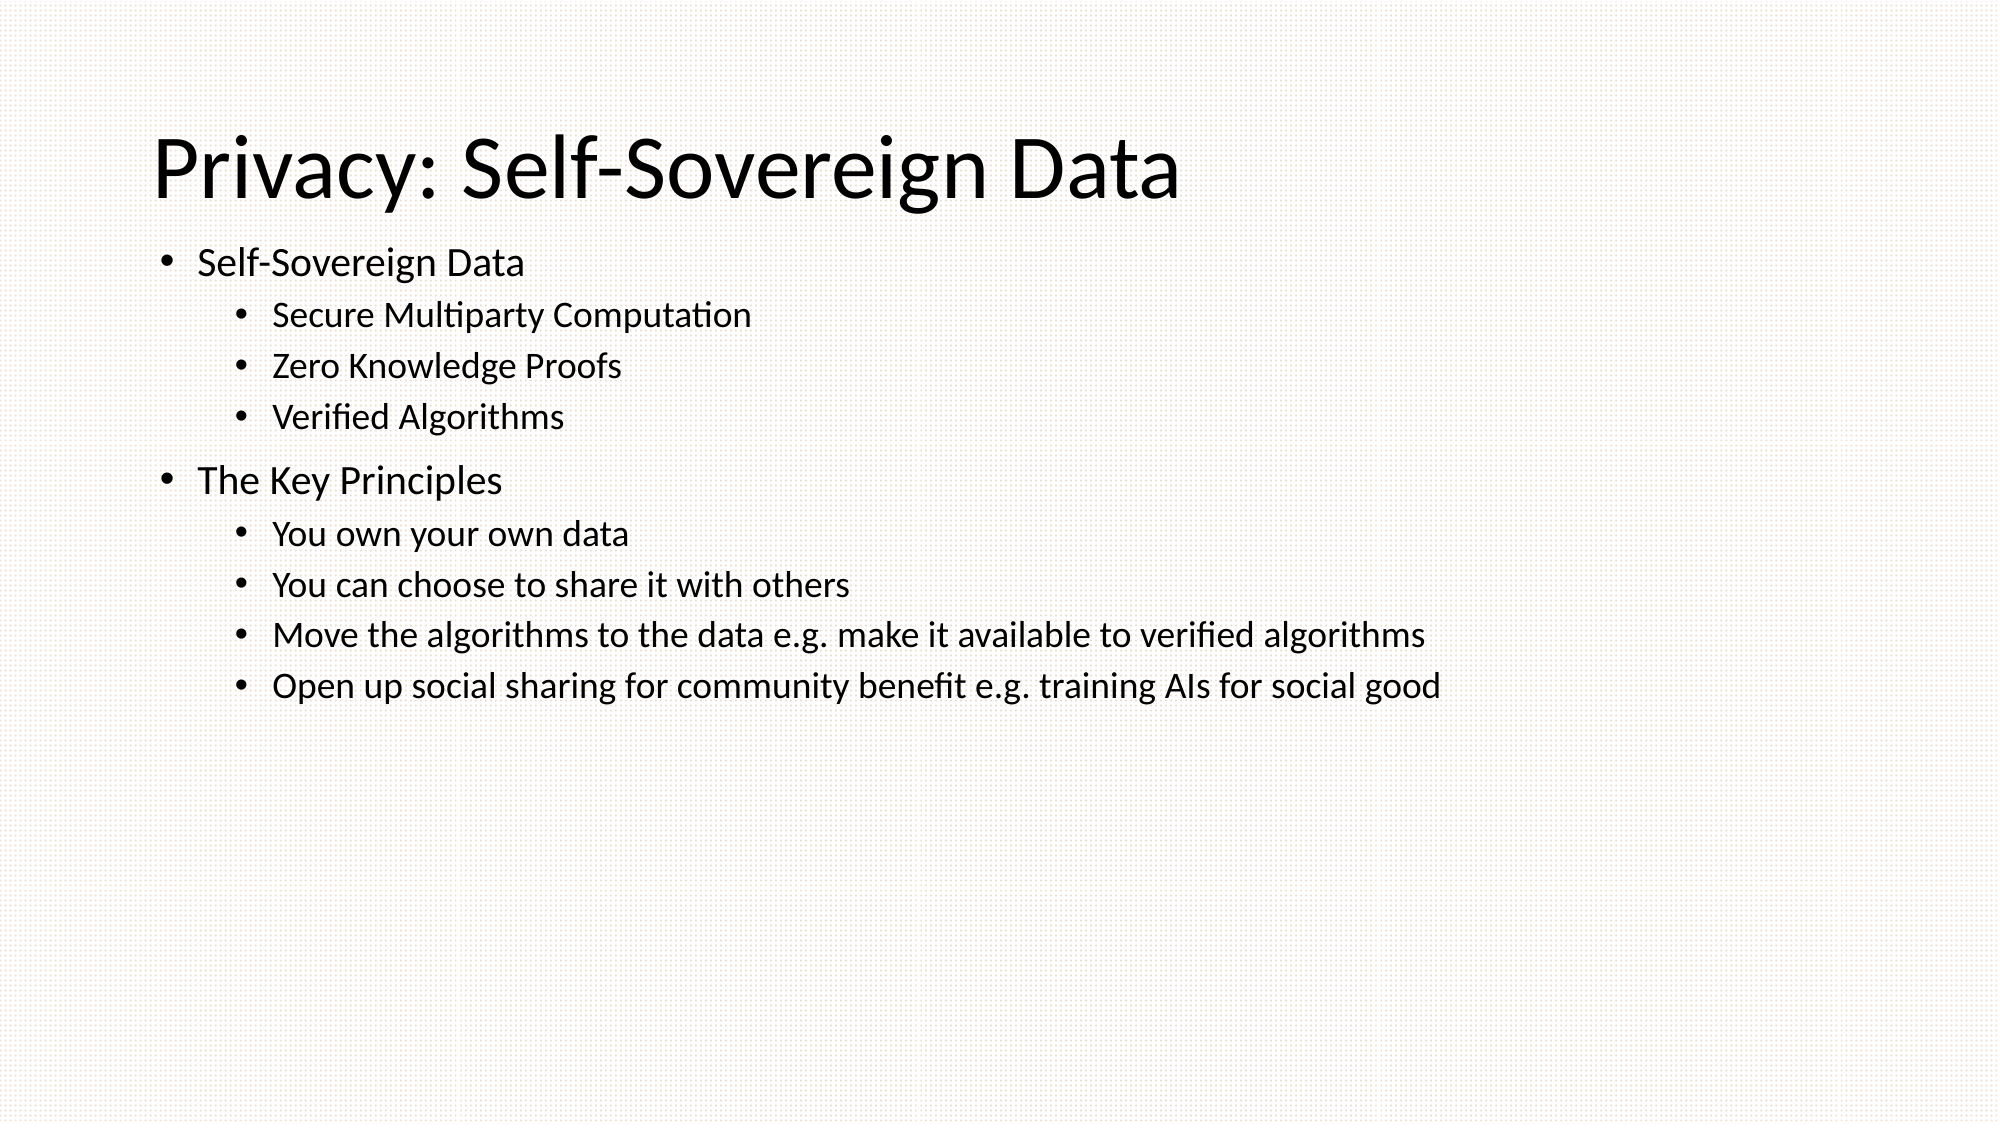

# Privacy: Self-Sovereign Data
Self-Sovereign Data
Secure Multiparty Computation
Zero Knowledge Proofs
Verified Algorithms
The Key Principles
You own your own data
You can choose to share it with others
Move the algorithms to the data e.g. make it available to verified algorithms
Open up social sharing for community benefit e.g. training AIs for social good